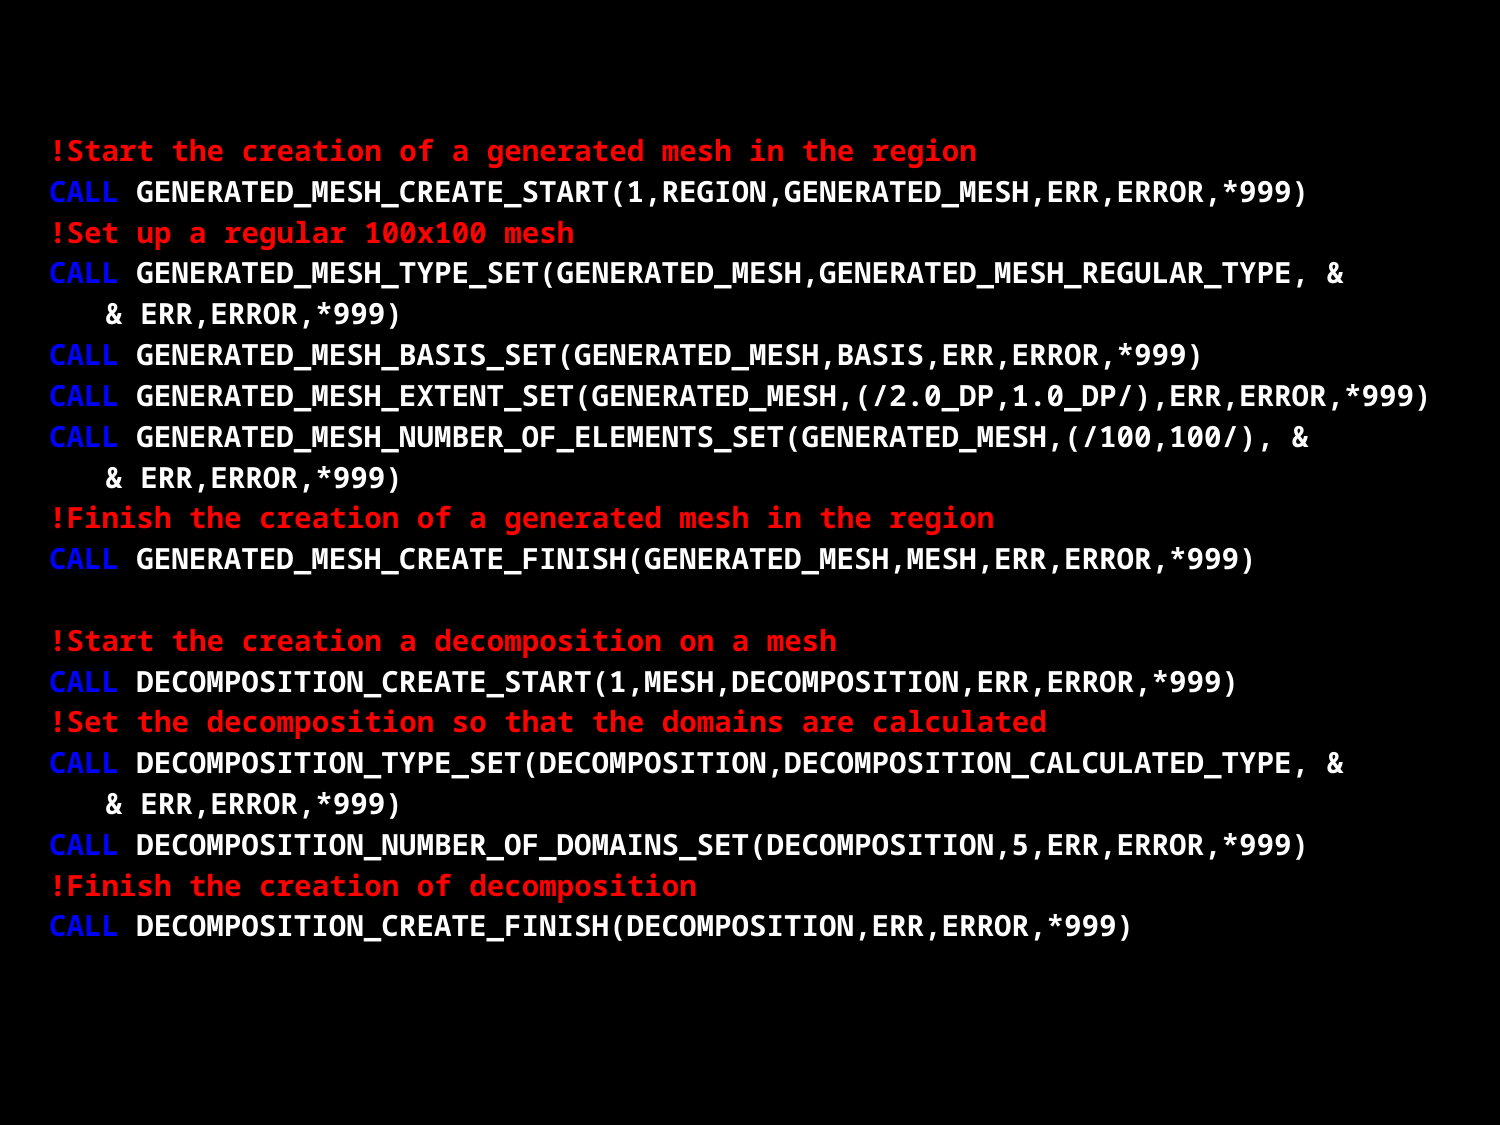

!Start the creation of a generated mesh in the region
CALL GENERATED_MESH_CREATE_START(1,REGION,GENERATED_MESH,ERR,ERROR,*999)
!Set up a regular 100x100 mesh
CALL GENERATED_MESH_TYPE_SET(GENERATED_MESH,GENERATED_MESH_REGULAR_TYPE, &
	& ERR,ERROR,*999)
CALL GENERATED_MESH_BASIS_SET(GENERATED_MESH,BASIS,ERR,ERROR,*999)
CALL GENERATED_MESH_EXTENT_SET(GENERATED_MESH,(/2.0_DP,1.0_DP/),ERR,ERROR,*999)
CALL GENERATED_MESH_NUMBER_OF_ELEMENTS_SET(GENERATED_MESH,(/100,100/), &
	& ERR,ERROR,*999)
!Finish the creation of a generated mesh in the region
CALL GENERATED_MESH_CREATE_FINISH(GENERATED_MESH,MESH,ERR,ERROR,*999)

!Start the creation a decomposition on a mesh
CALL DECOMPOSITION_CREATE_START(1,MESH,DECOMPOSITION,ERR,ERROR,*999)
!Set the decomposition so that the domains are calculated
CALL DECOMPOSITION_TYPE_SET(DECOMPOSITION,DECOMPOSITION_CALCULATED_TYPE, &
	& ERR,ERROR,*999)
CALL DECOMPOSITION_NUMBER_OF_DOMAINS_SET(DECOMPOSITION,5,ERR,ERROR,*999)
!Finish the creation of decomposition
CALL DECOMPOSITION_CREATE_FINISH(DECOMPOSITION,ERR,ERROR,*999)